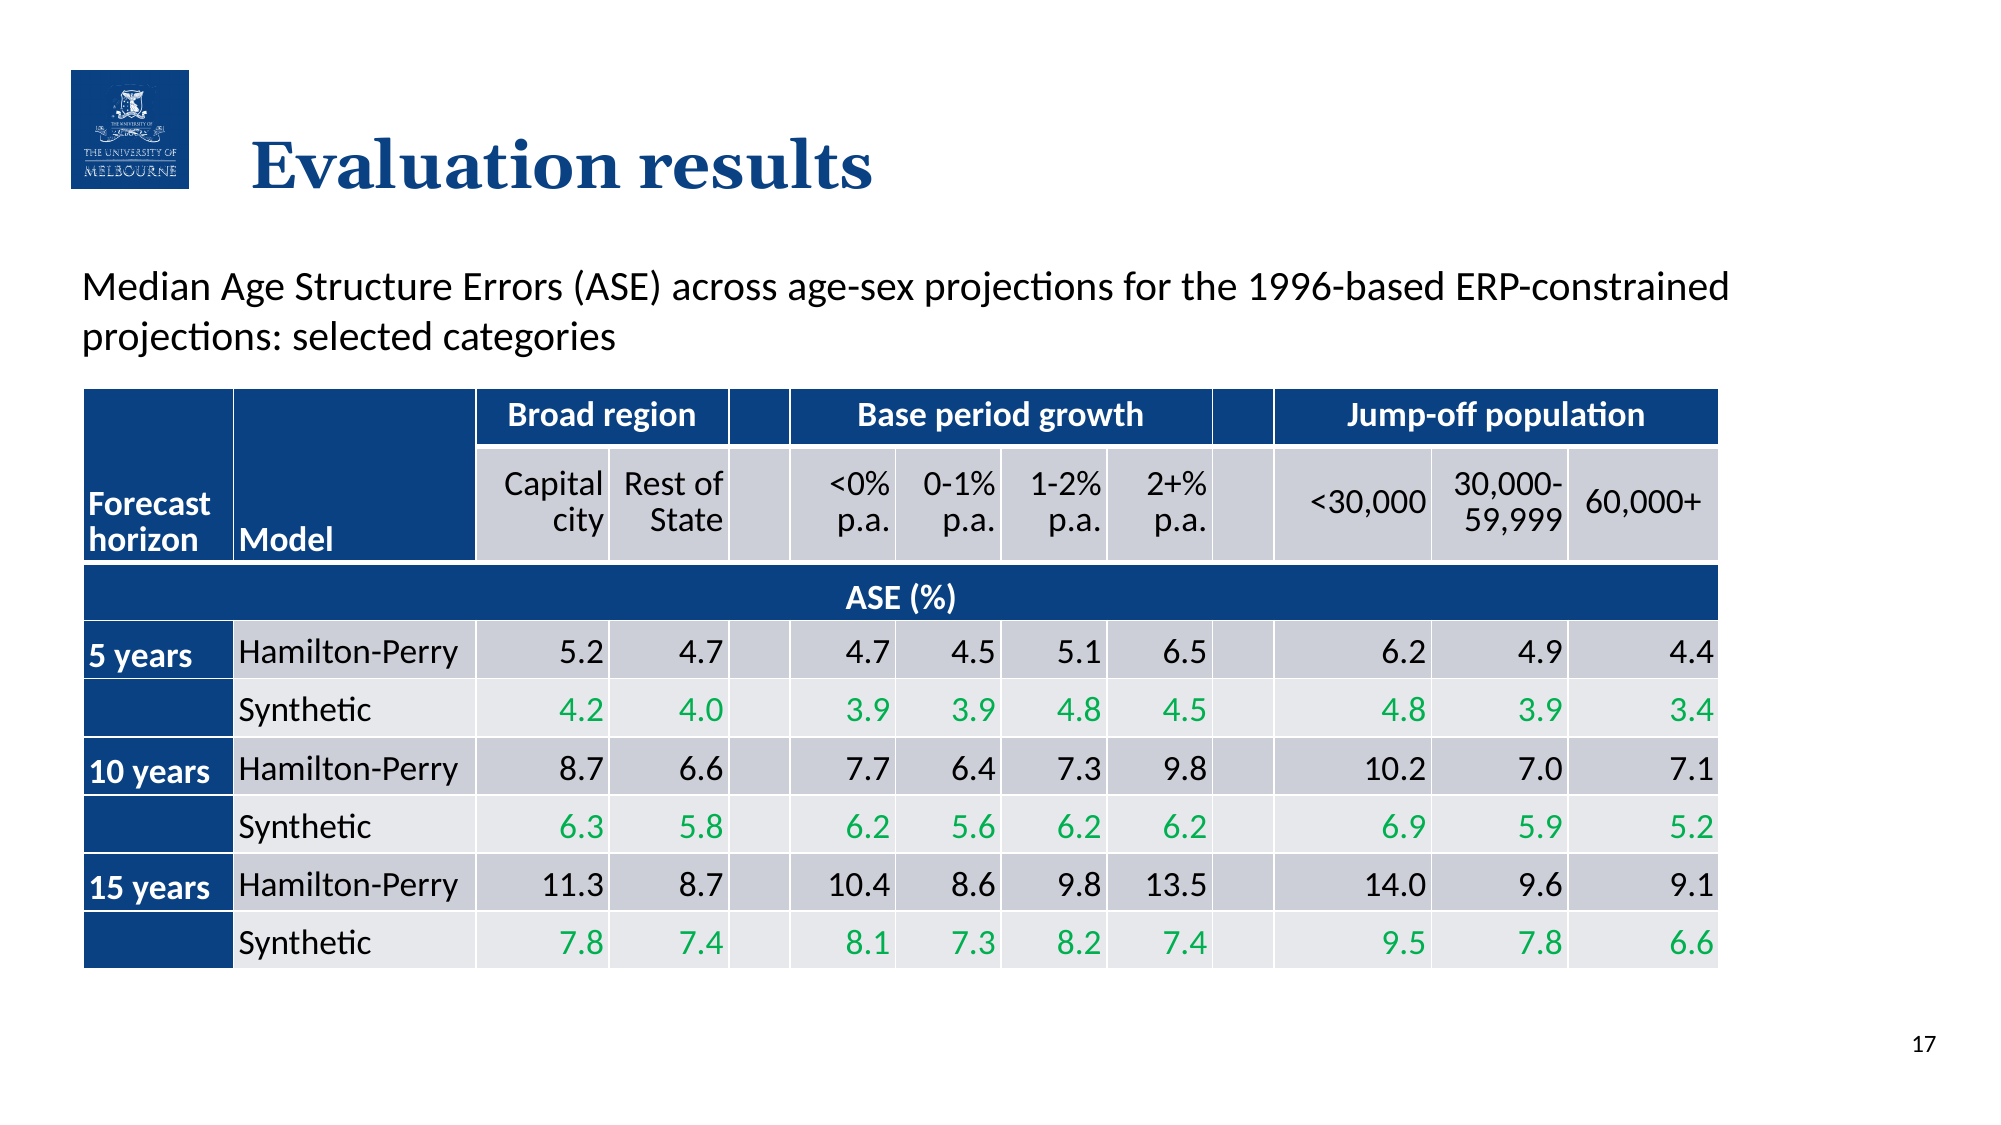

# Evaluation results
Median Age Structure Errors (ASE) across age-sex projections for the 1996-based ERP-constrained projections: selected categories

| Forecast horizon | Model | Broad region |  |  | Base period growth |  |  |  |  | Jump-off population |  |  |
| --- | --- | --- | --- | --- | --- | --- | --- | --- | --- | --- | --- | --- |
|  |  | Capital city | Rest of State |  | <0% p.a. | 0-1% p.a. | 1-2% p.a. | 2+% p.a. |  | <30,000 | 30,000-59,999 | 60,000+ |
| ASE (%) |  |  |  |  |  |  |  |  |  |  |  |  |
| 5 years | Hamilton-Perry | 5.2 | 4.7 |  | 4.7 | 4.5 | 5.1 | 6.5 |  | 6.2 | 4.9 | 4.4 |
|  | Synthetic | 4.2 | 4.0 |  | 3.9 | 3.9 | 4.8 | 4.5 |  | 4.8 | 3.9 | 3.4 |
| 10 years | Hamilton-Perry | 8.7 | 6.6 |  | 7.7 | 6.4 | 7.3 | 9.8 |  | 10.2 | 7.0 | 7.1 |
|  | Synthetic | 6.3 | 5.8 |  | 6.2 | 5.6 | 6.2 | 6.2 |  | 6.9 | 5.9 | 5.2 |
| 15 years | Hamilton-Perry | 11.3 | 8.7 |  | 10.4 | 8.6 | 9.8 | 13.5 |  | 14.0 | 9.6 | 9.1 |
|  | Synthetic | 7.8 | 7.4 |  | 8.1 | 7.3 | 8.2 | 7.4 |  | 9.5 | 7.8 | 6.6 |
17